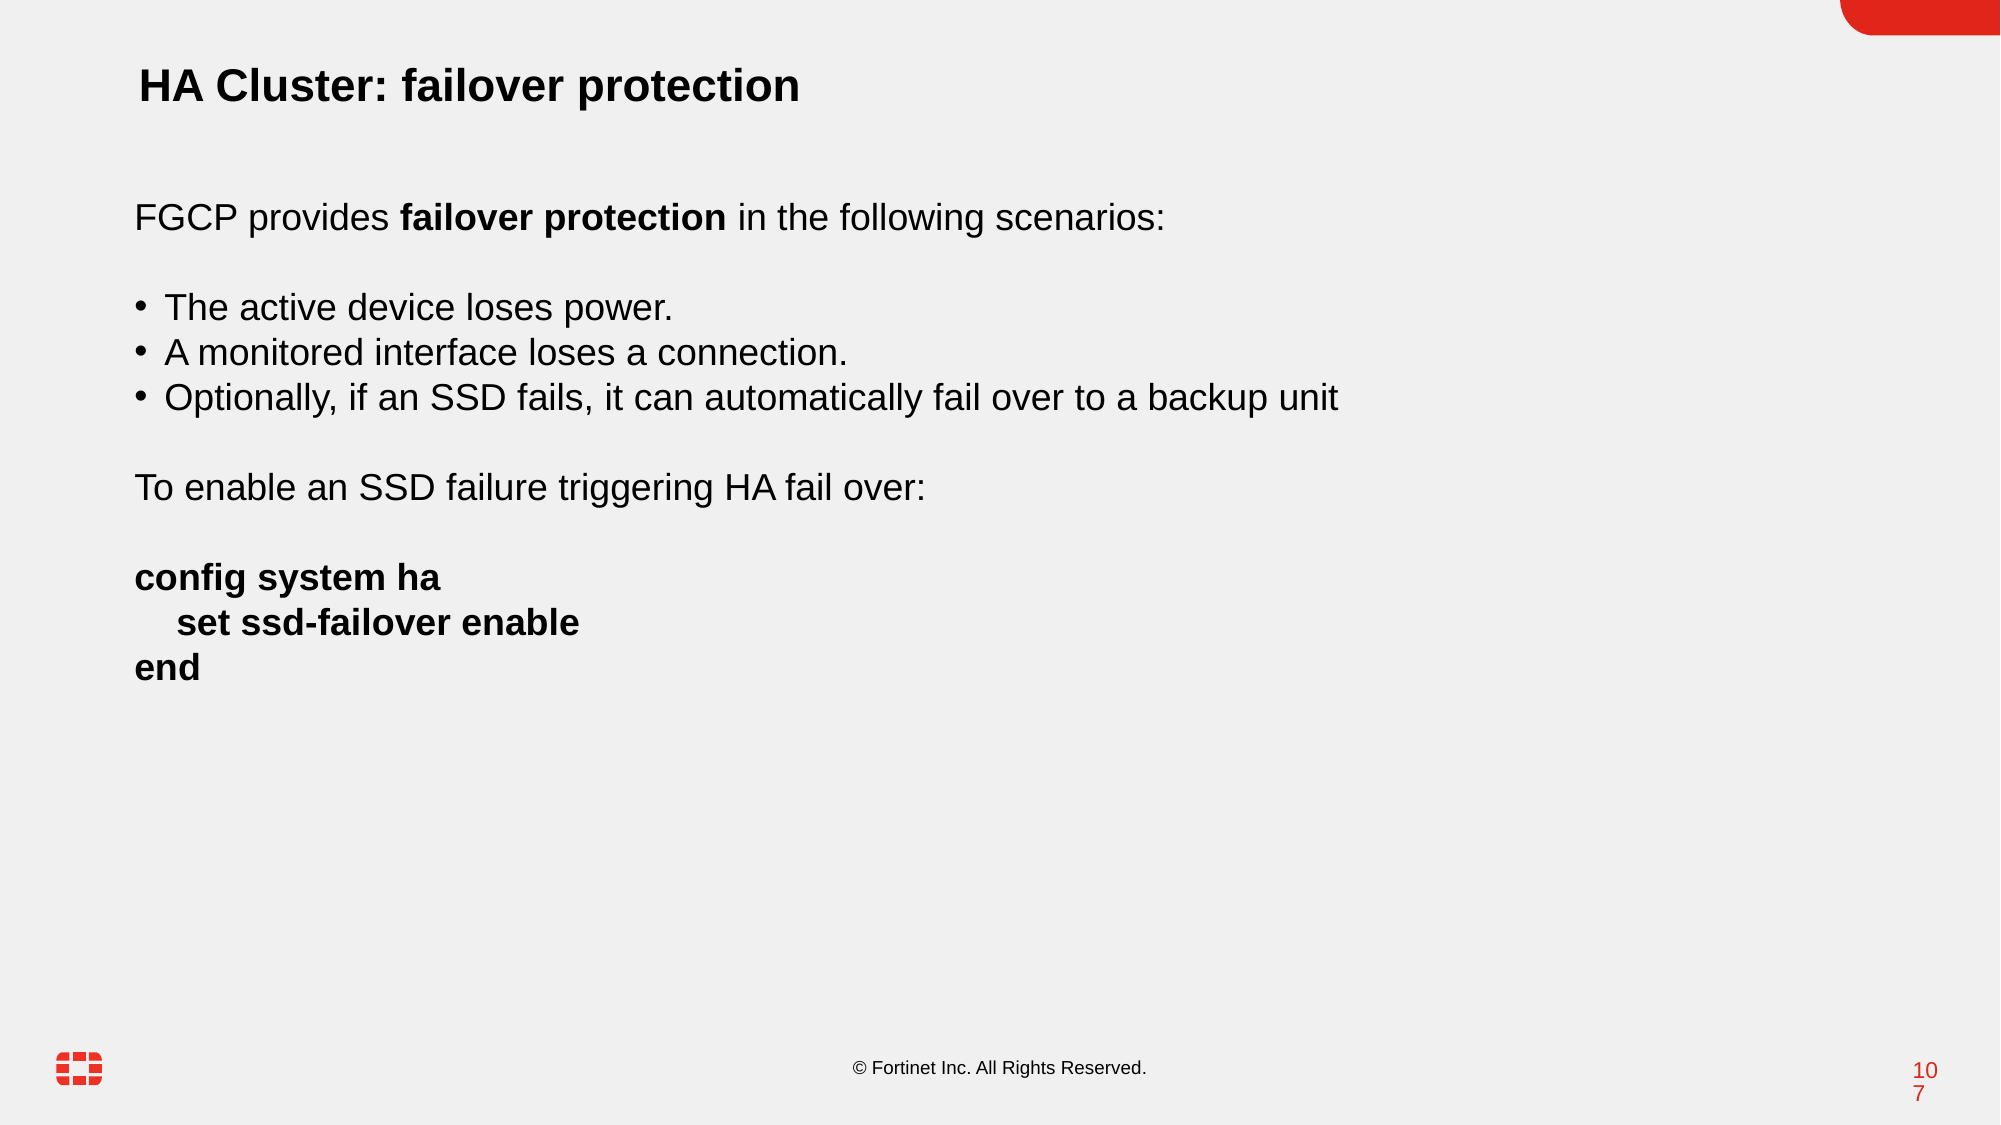

HA Cluster: failover protection
FGCP provides failover protection in the following scenarios:

The active device loses power.
A monitored interface loses a connection.
Optionally, if an SSD fails, it can automatically fail over to a backup unit

To enable an SSD failure triggering HA fail over:

config system ha
    set ssd-failover enable
end